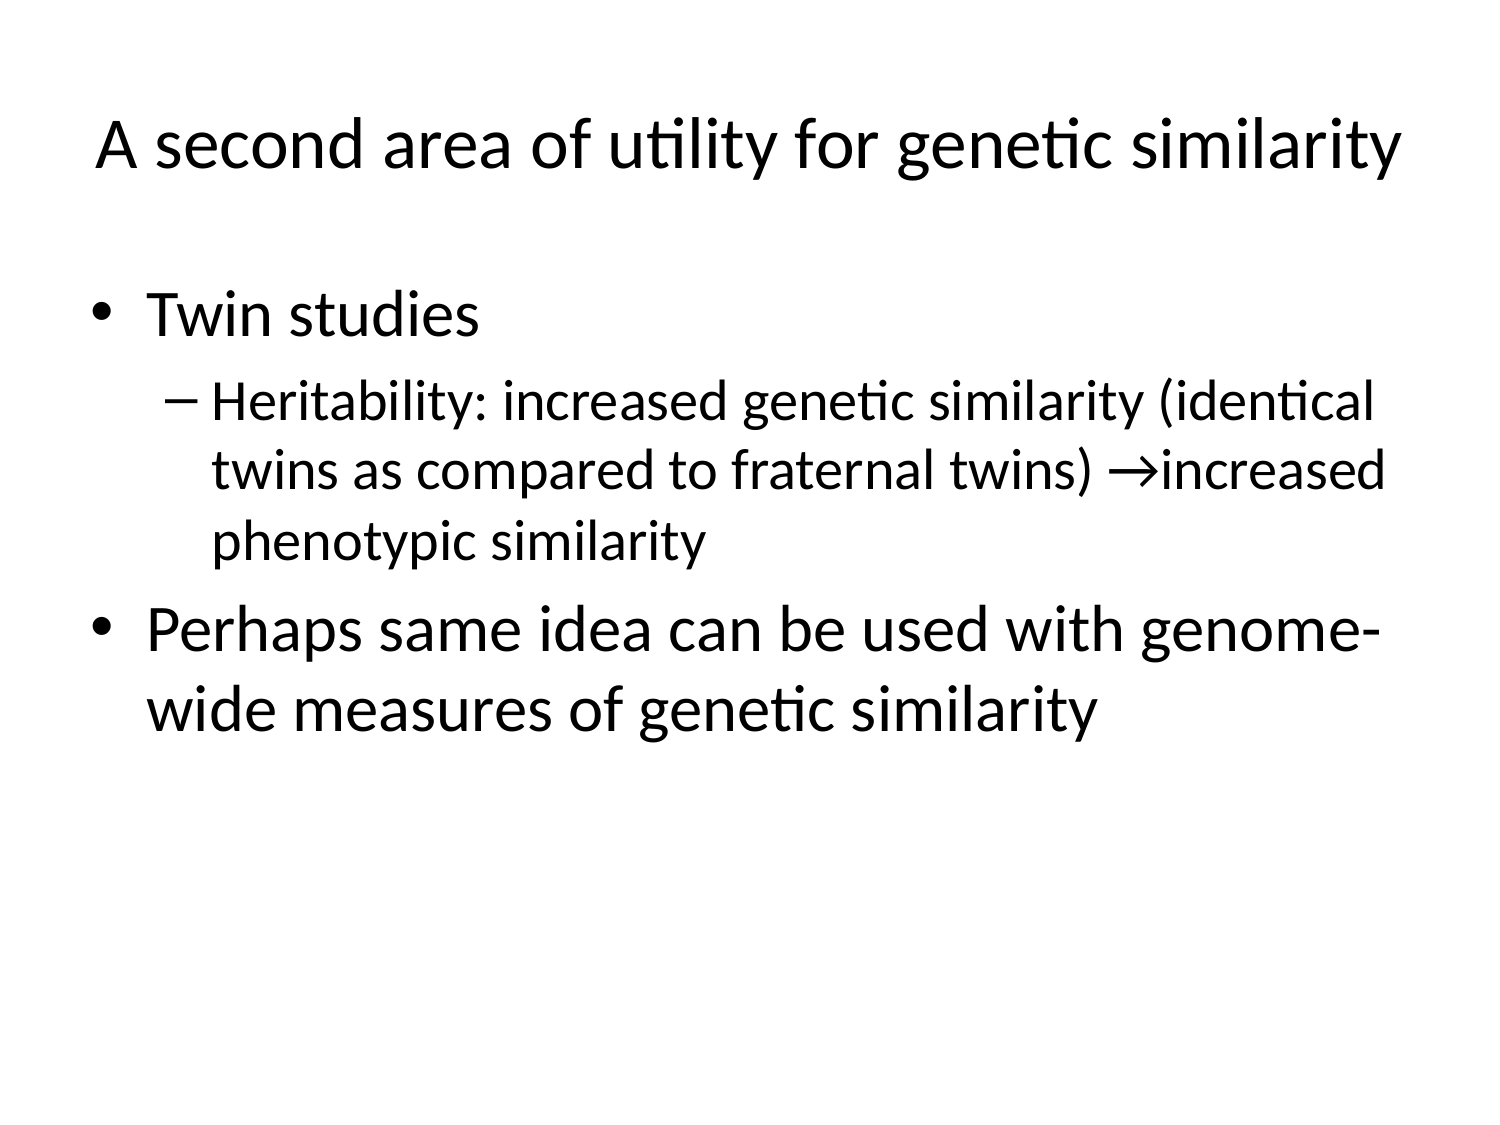

# A second area of utility for genetic similarity
Twin studies
Heritability: increased genetic similarity (identical twins as compared to fraternal twins) →increased phenotypic similarity
Perhaps same idea can be used with genome-wide measures of genetic similarity